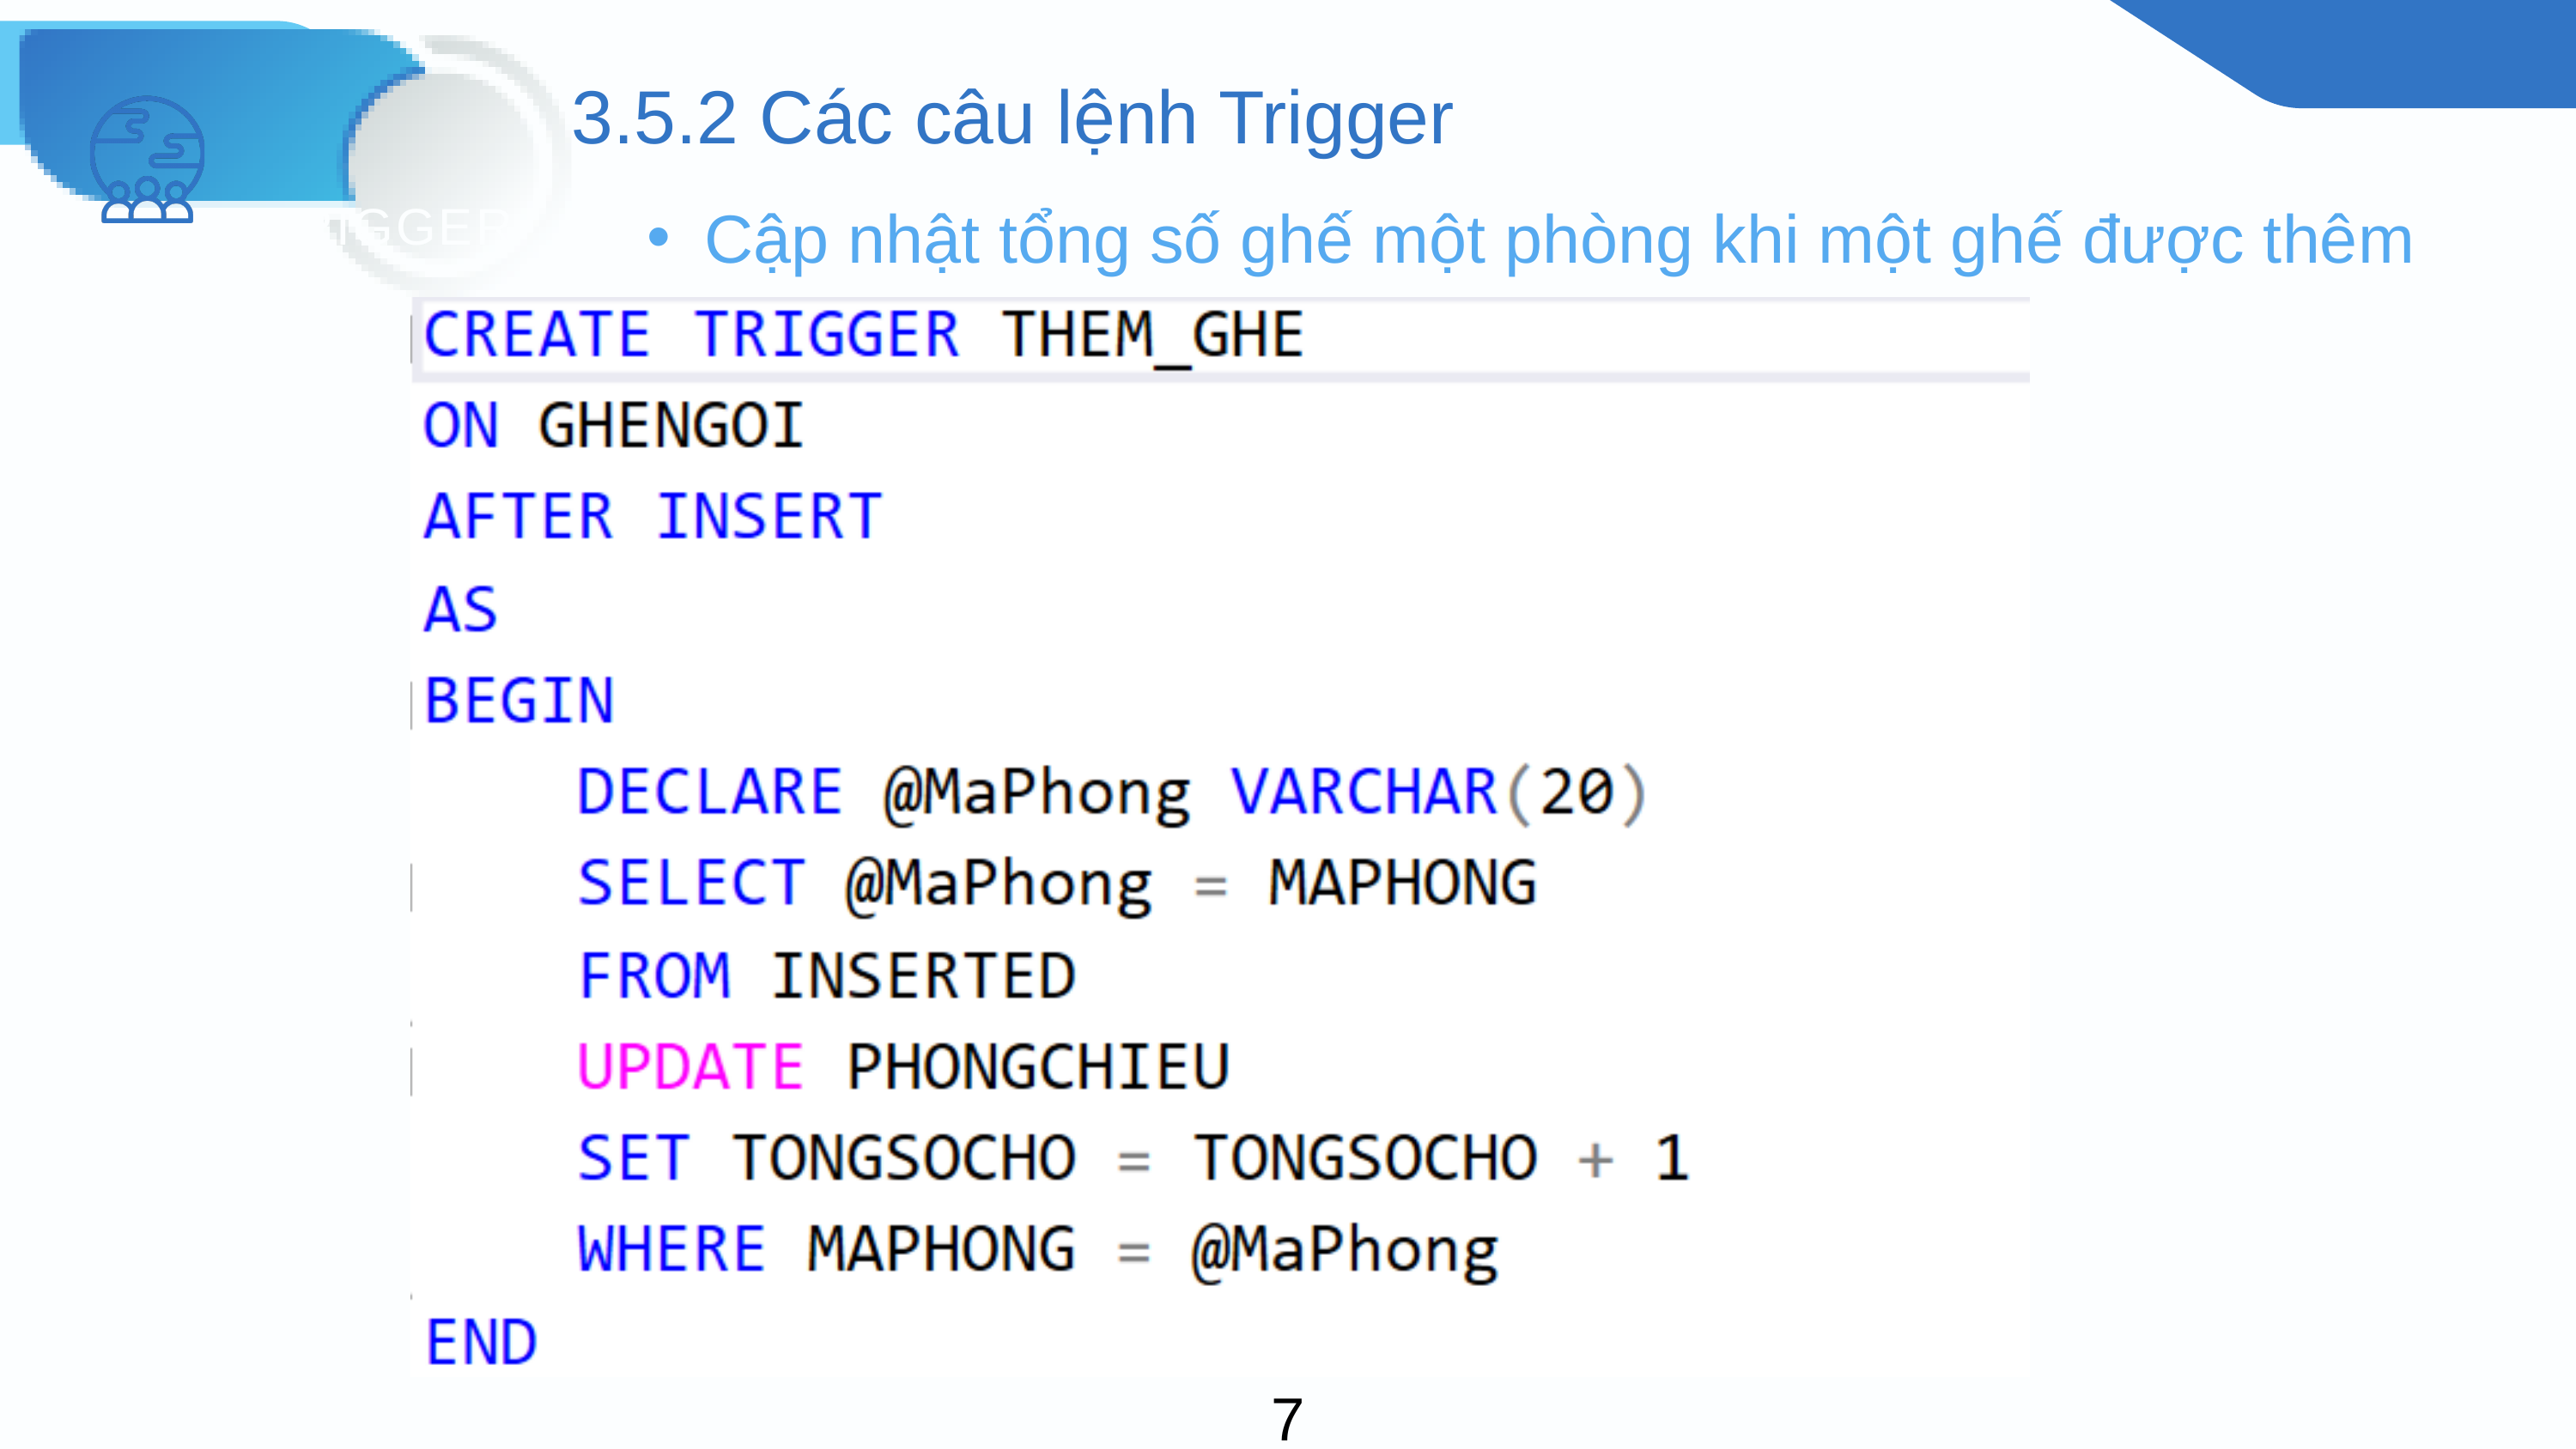

3.5.2 Các câu lệnh Trigger

Cập nhật tổng số ghế một phòng khi một ghế được thêm
TRIGGER

71